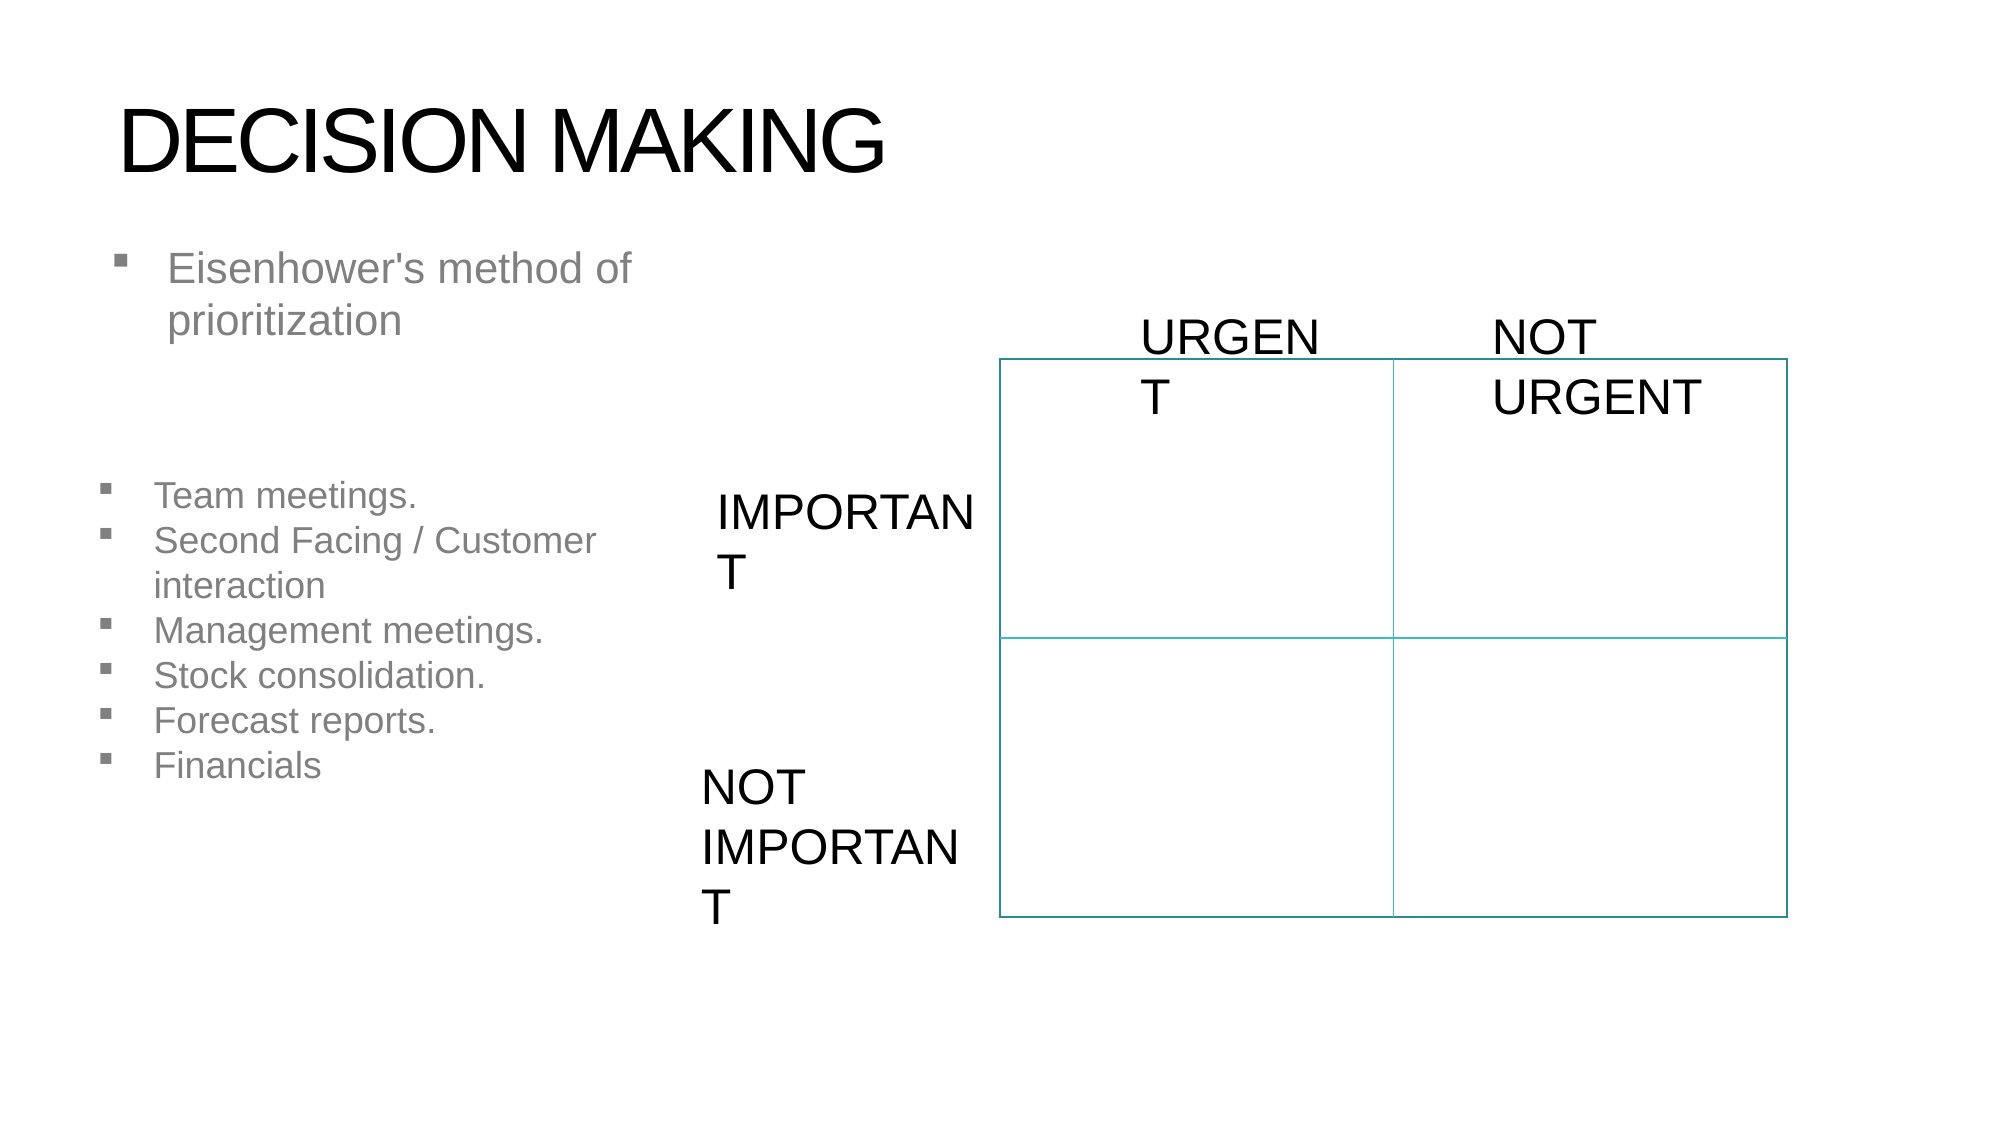

# DECISION MAKING
Eisenhower's method of prioritization
NOT URGENT
URGENT

Team meetings.
Second Facing / Customer interaction
Management meetings.
Stock consolidation.
Forecast reports.
Financials

IMPORTANT
NOT IMPORTANT